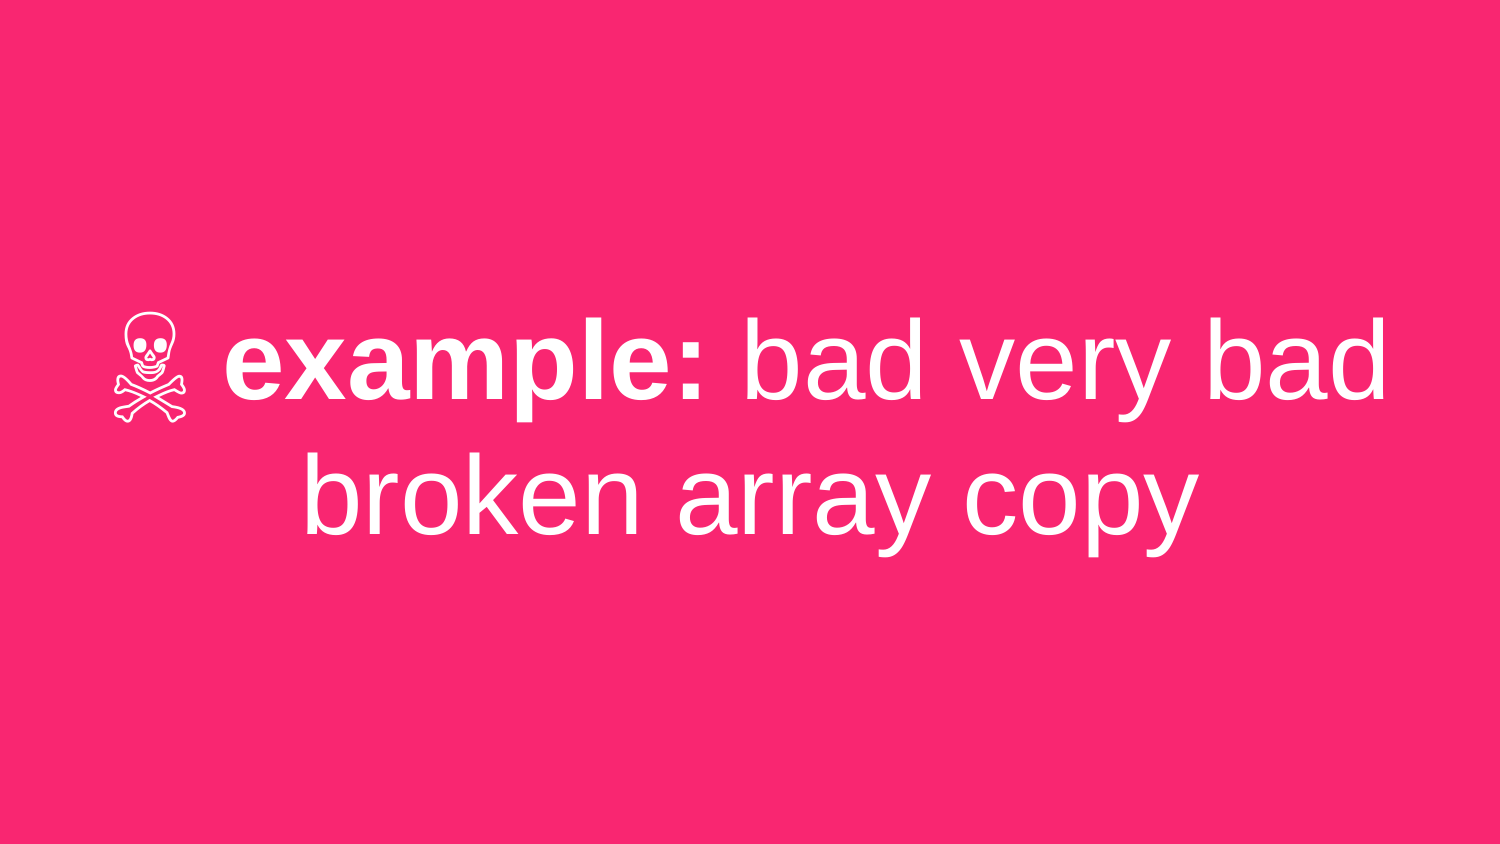

# ☠ example: bad very bad broken array copy